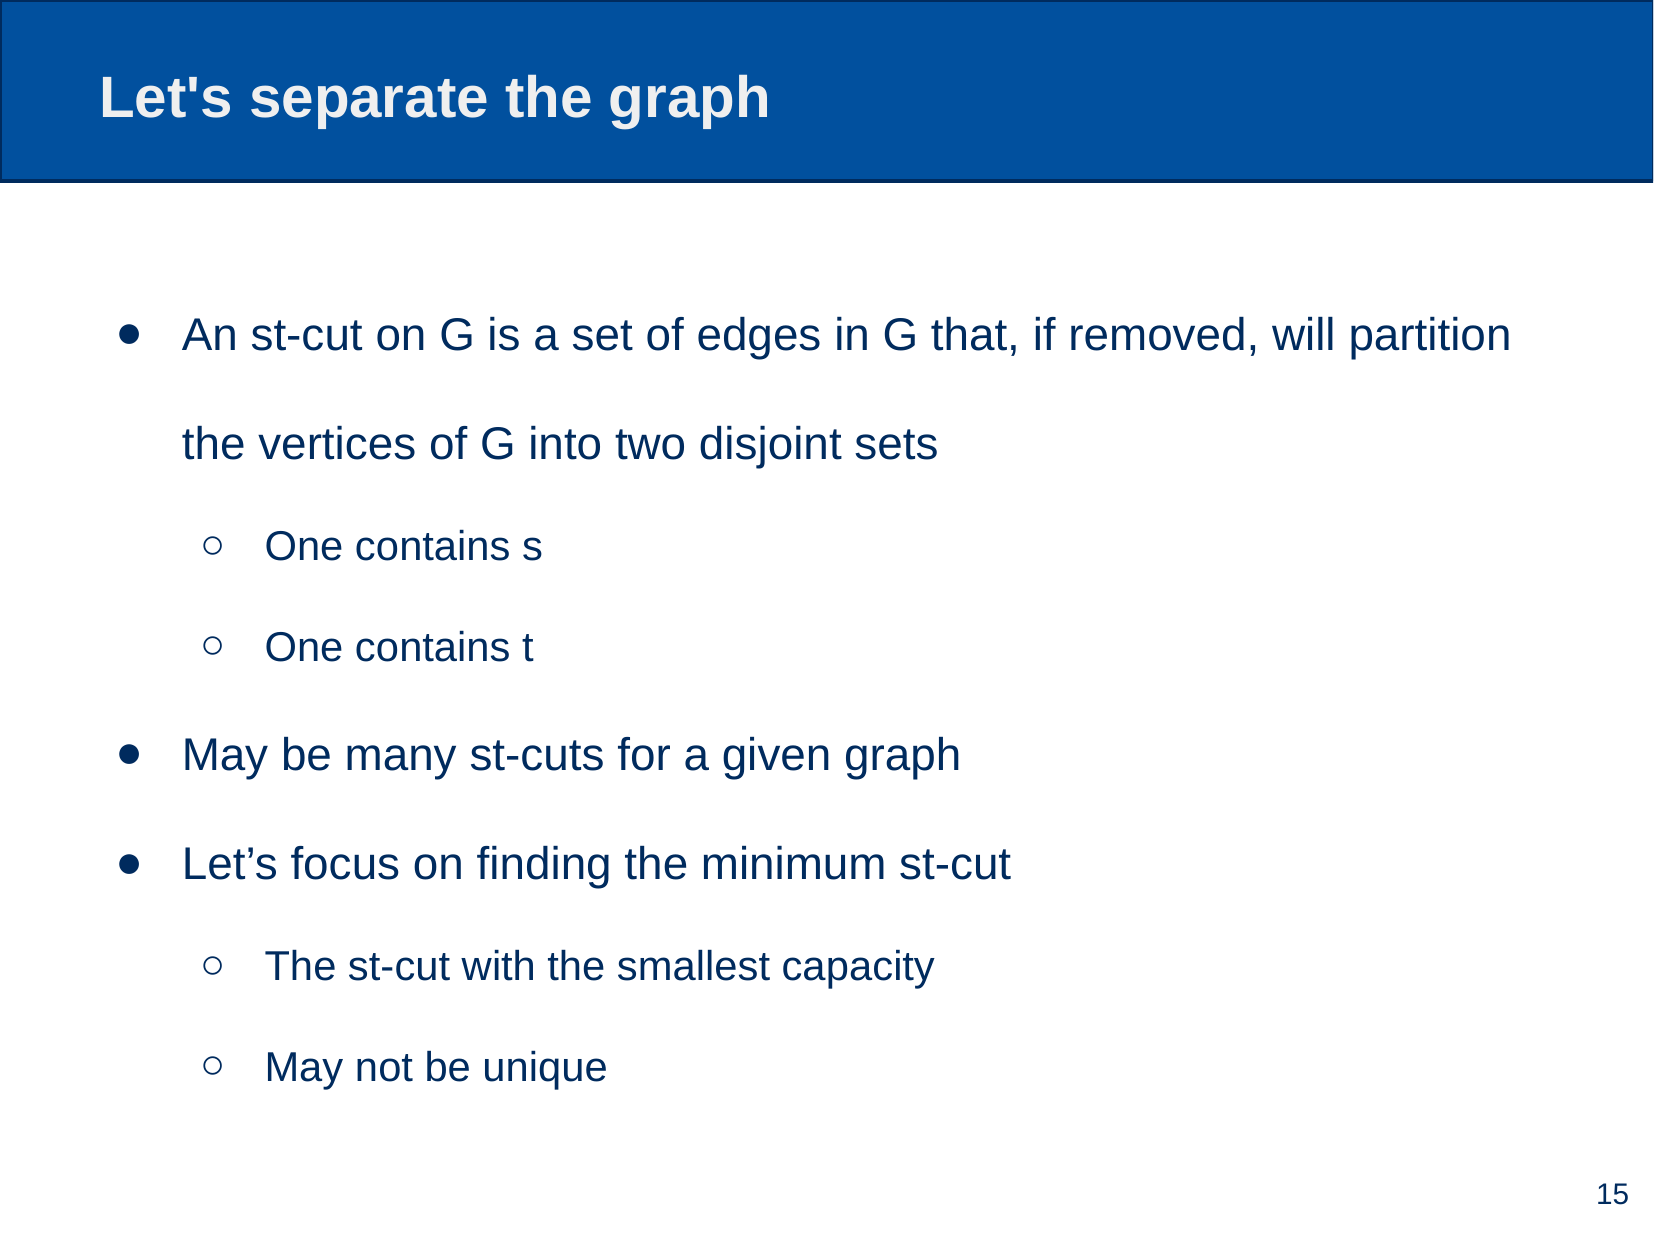

# Let's separate the graph
An st-cut on G is a set of edges in G that, if removed, will partition the vertices of G into two disjoint sets
One contains s
One contains t
May be many st-cuts for a given graph
Let’s focus on finding the minimum st-cut
The st-cut with the smallest capacity
May not be unique
15